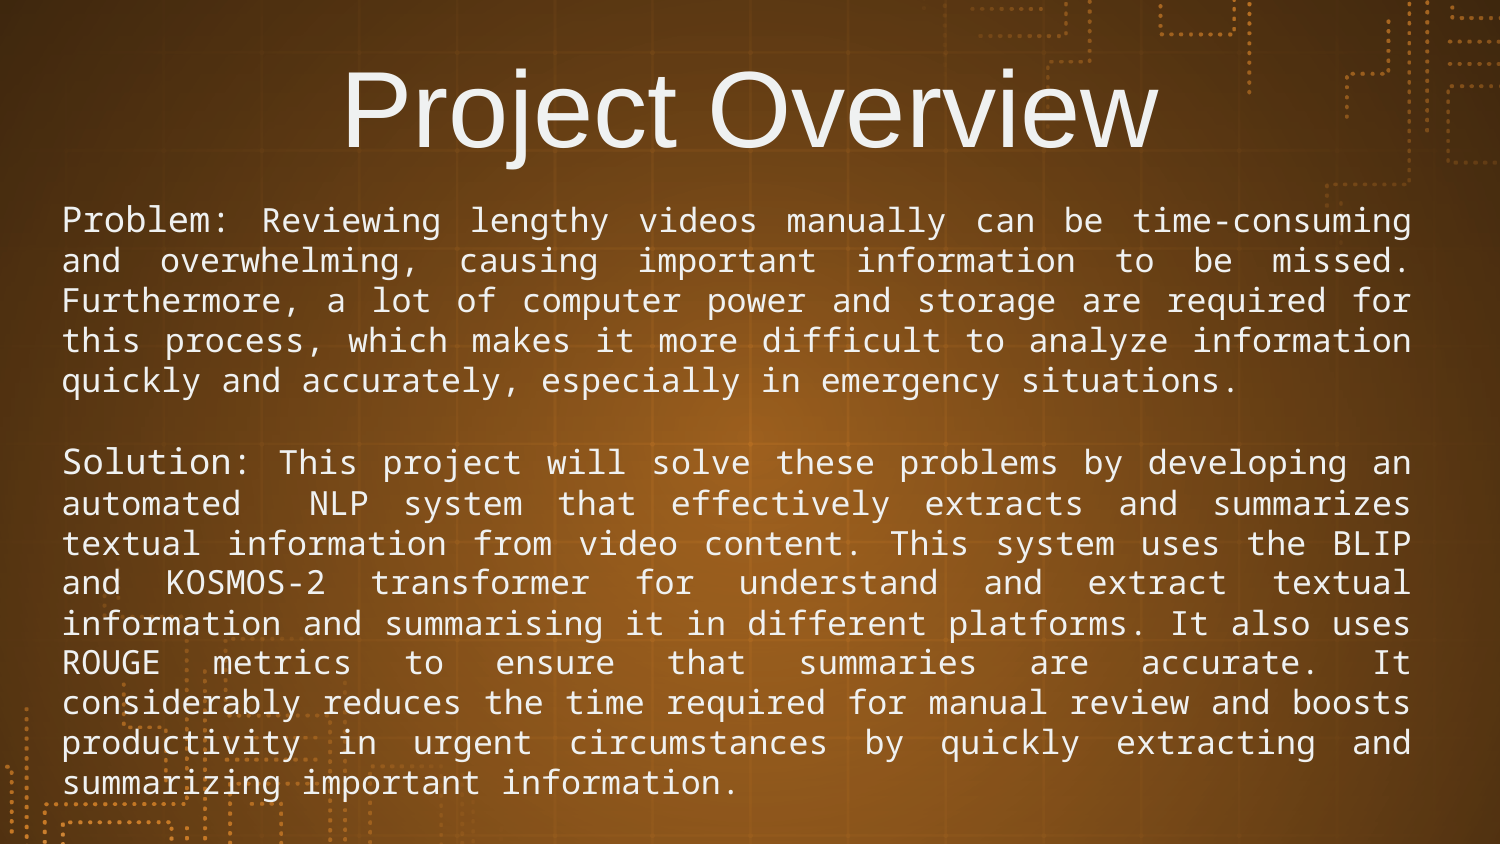

# Project Overview
Problem: Reviewing lengthy videos manually can be time-consuming and overwhelming, causing important information to be missed. Furthermore, a lot of computer power and storage are required for this process, which makes it more difficult to analyze information quickly and accurately, especially in emergency situations.

Solution: This project will solve these problems by developing an automated  NLP system that effectively extracts and summarizes textual information from video content. This system uses the BLIP and KOSMOS-2 transformer for understand and extract textual information and summarising it in different platforms. It also uses ROUGE metrics to ensure that summaries are accurate. It considerably reduces the time required for manual review and boosts productivity in urgent circumstances by quickly extracting and summarizing important information.